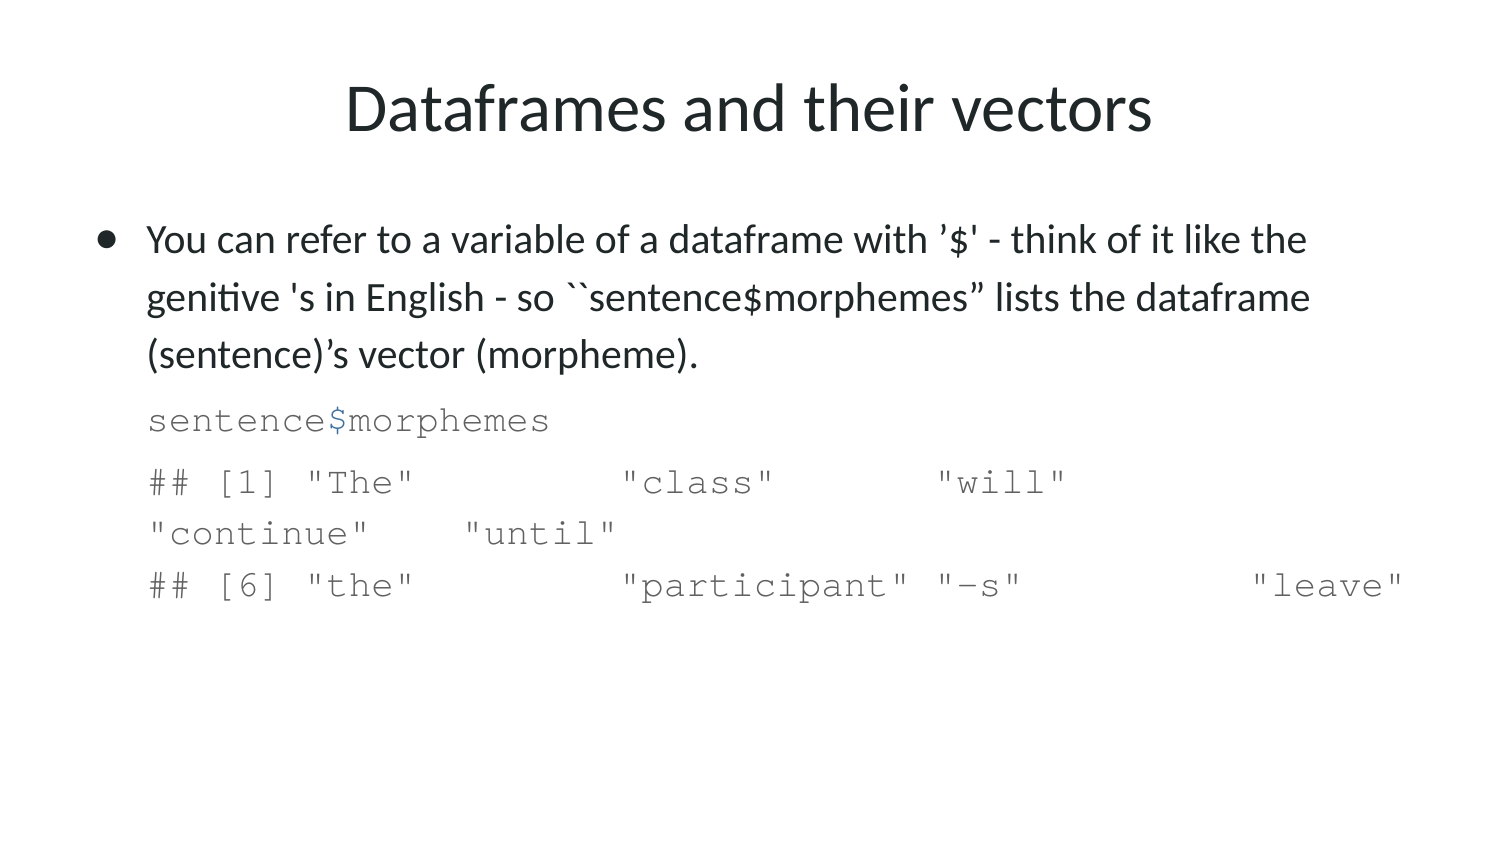

# Dataframes and their vectors
You can refer to a variable of a dataframe with ’$' - think of it like the genitive 's in English - so ``sentence$morphemes” lists the dataframe (sentence)’s vector (morpheme).
sentence$morphemes
## [1] "The"         "class"       "will"        "continue"    "until" ## [6] "the"         "participant" "-s"          "leave"